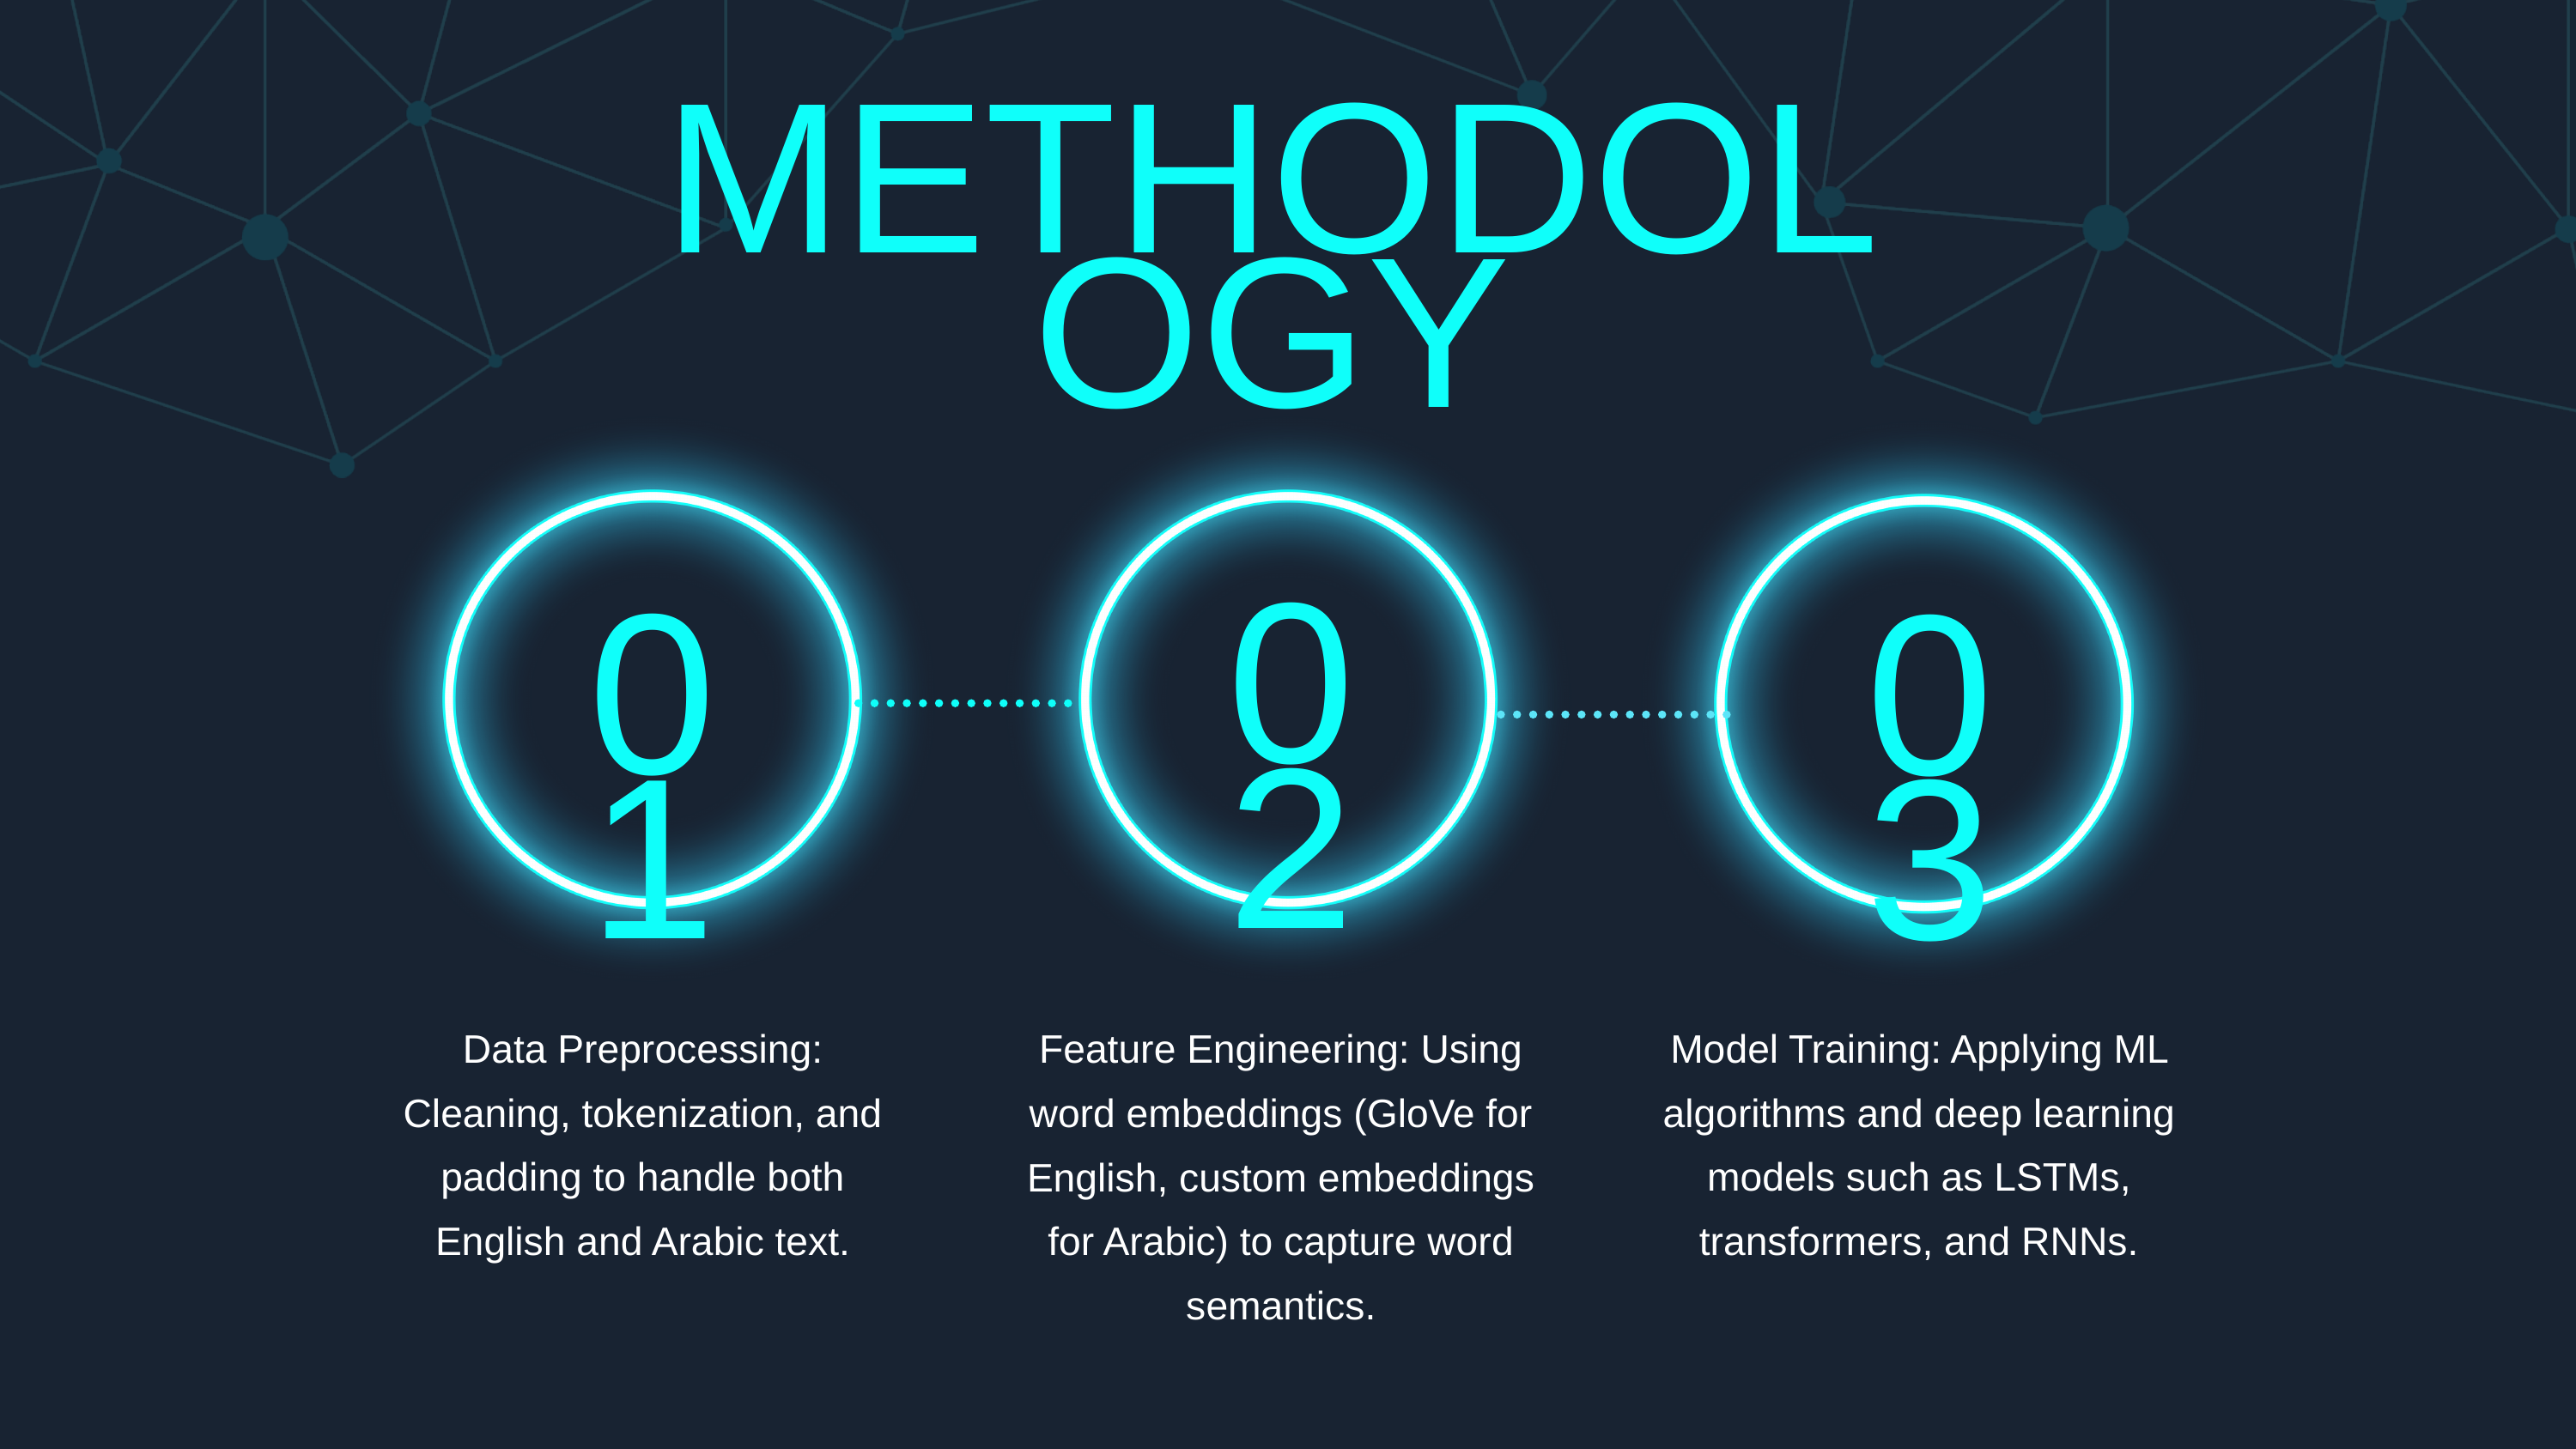

METHODOLOGY

02
01
03

Data Preprocessing: Cleaning, tokenization, and padding to handle both English and Arabic text.
Feature Engineering: Using word embeddings (GloVe for English, custom embeddings for Arabic) to capture word semantics.
Model Training: Applying ML algorithms and deep learning models such as LSTMs, transformers, and RNNs.